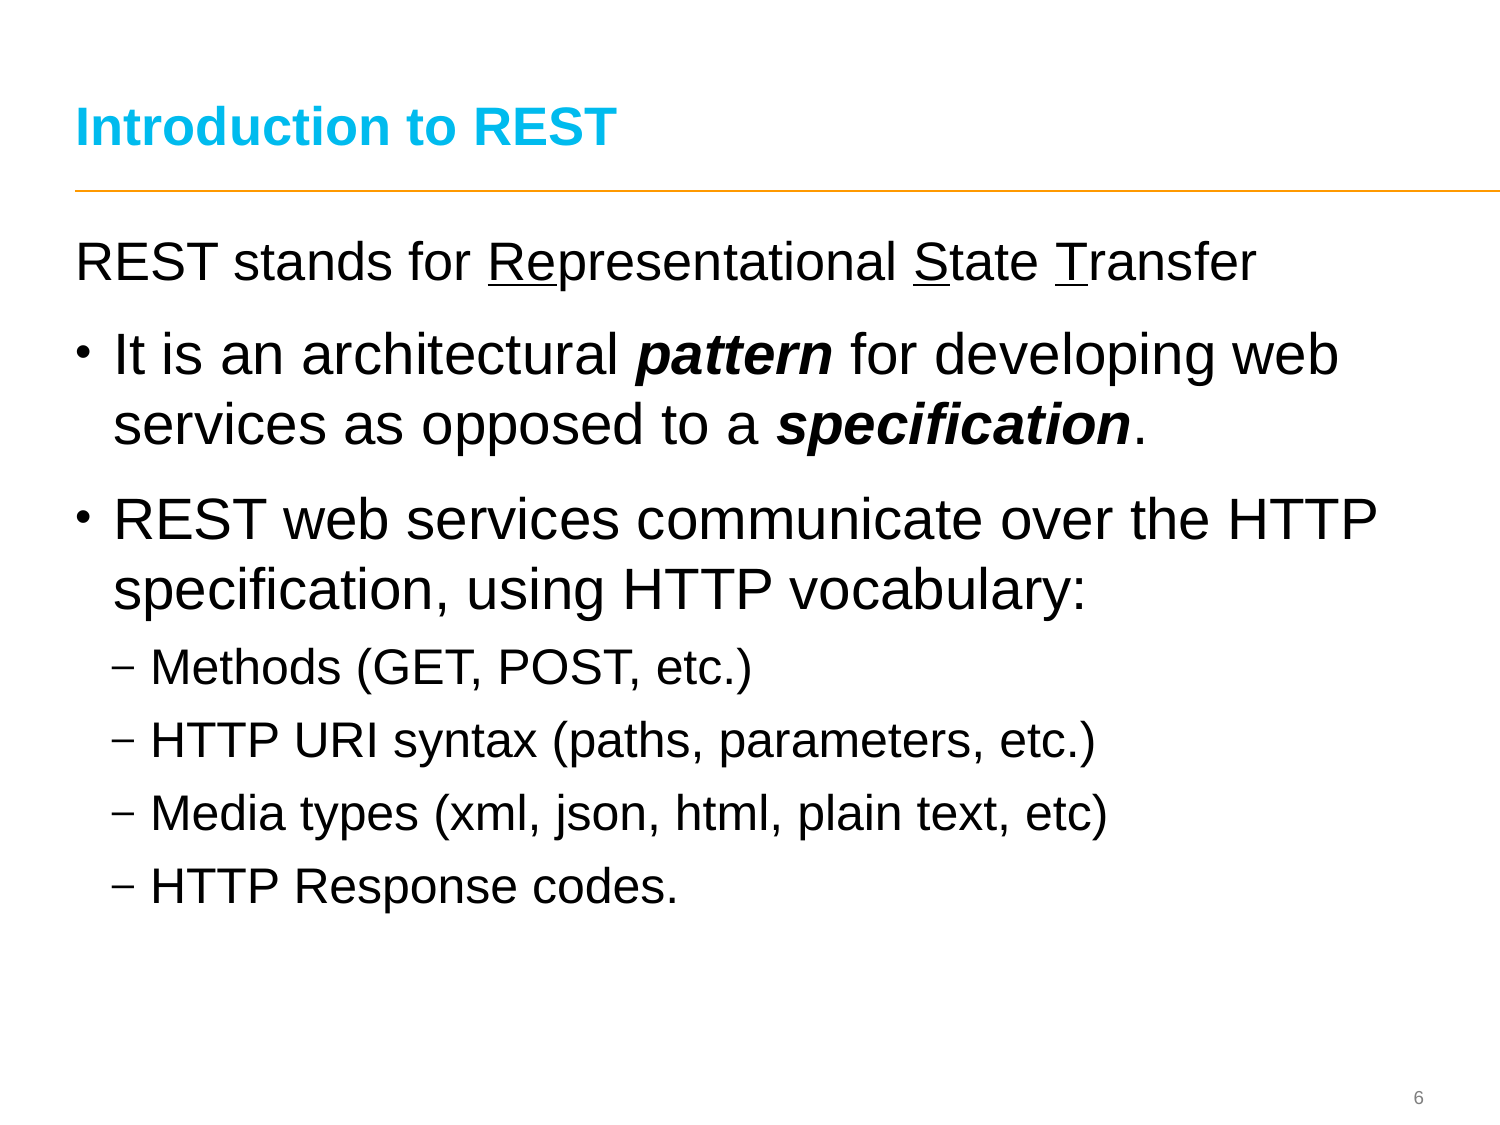

# Introduction to REST
REST stands for Representational State Transfer
It is an architectural pattern for developing web services as opposed to a specification.
REST web services communicate over the HTTP specification, using HTTP vocabulary:
Methods (GET, POST, etc.)
HTTP URI syntax (paths, parameters, etc.)
Media types (xml, json, html, plain text, etc)
HTTP Response codes.